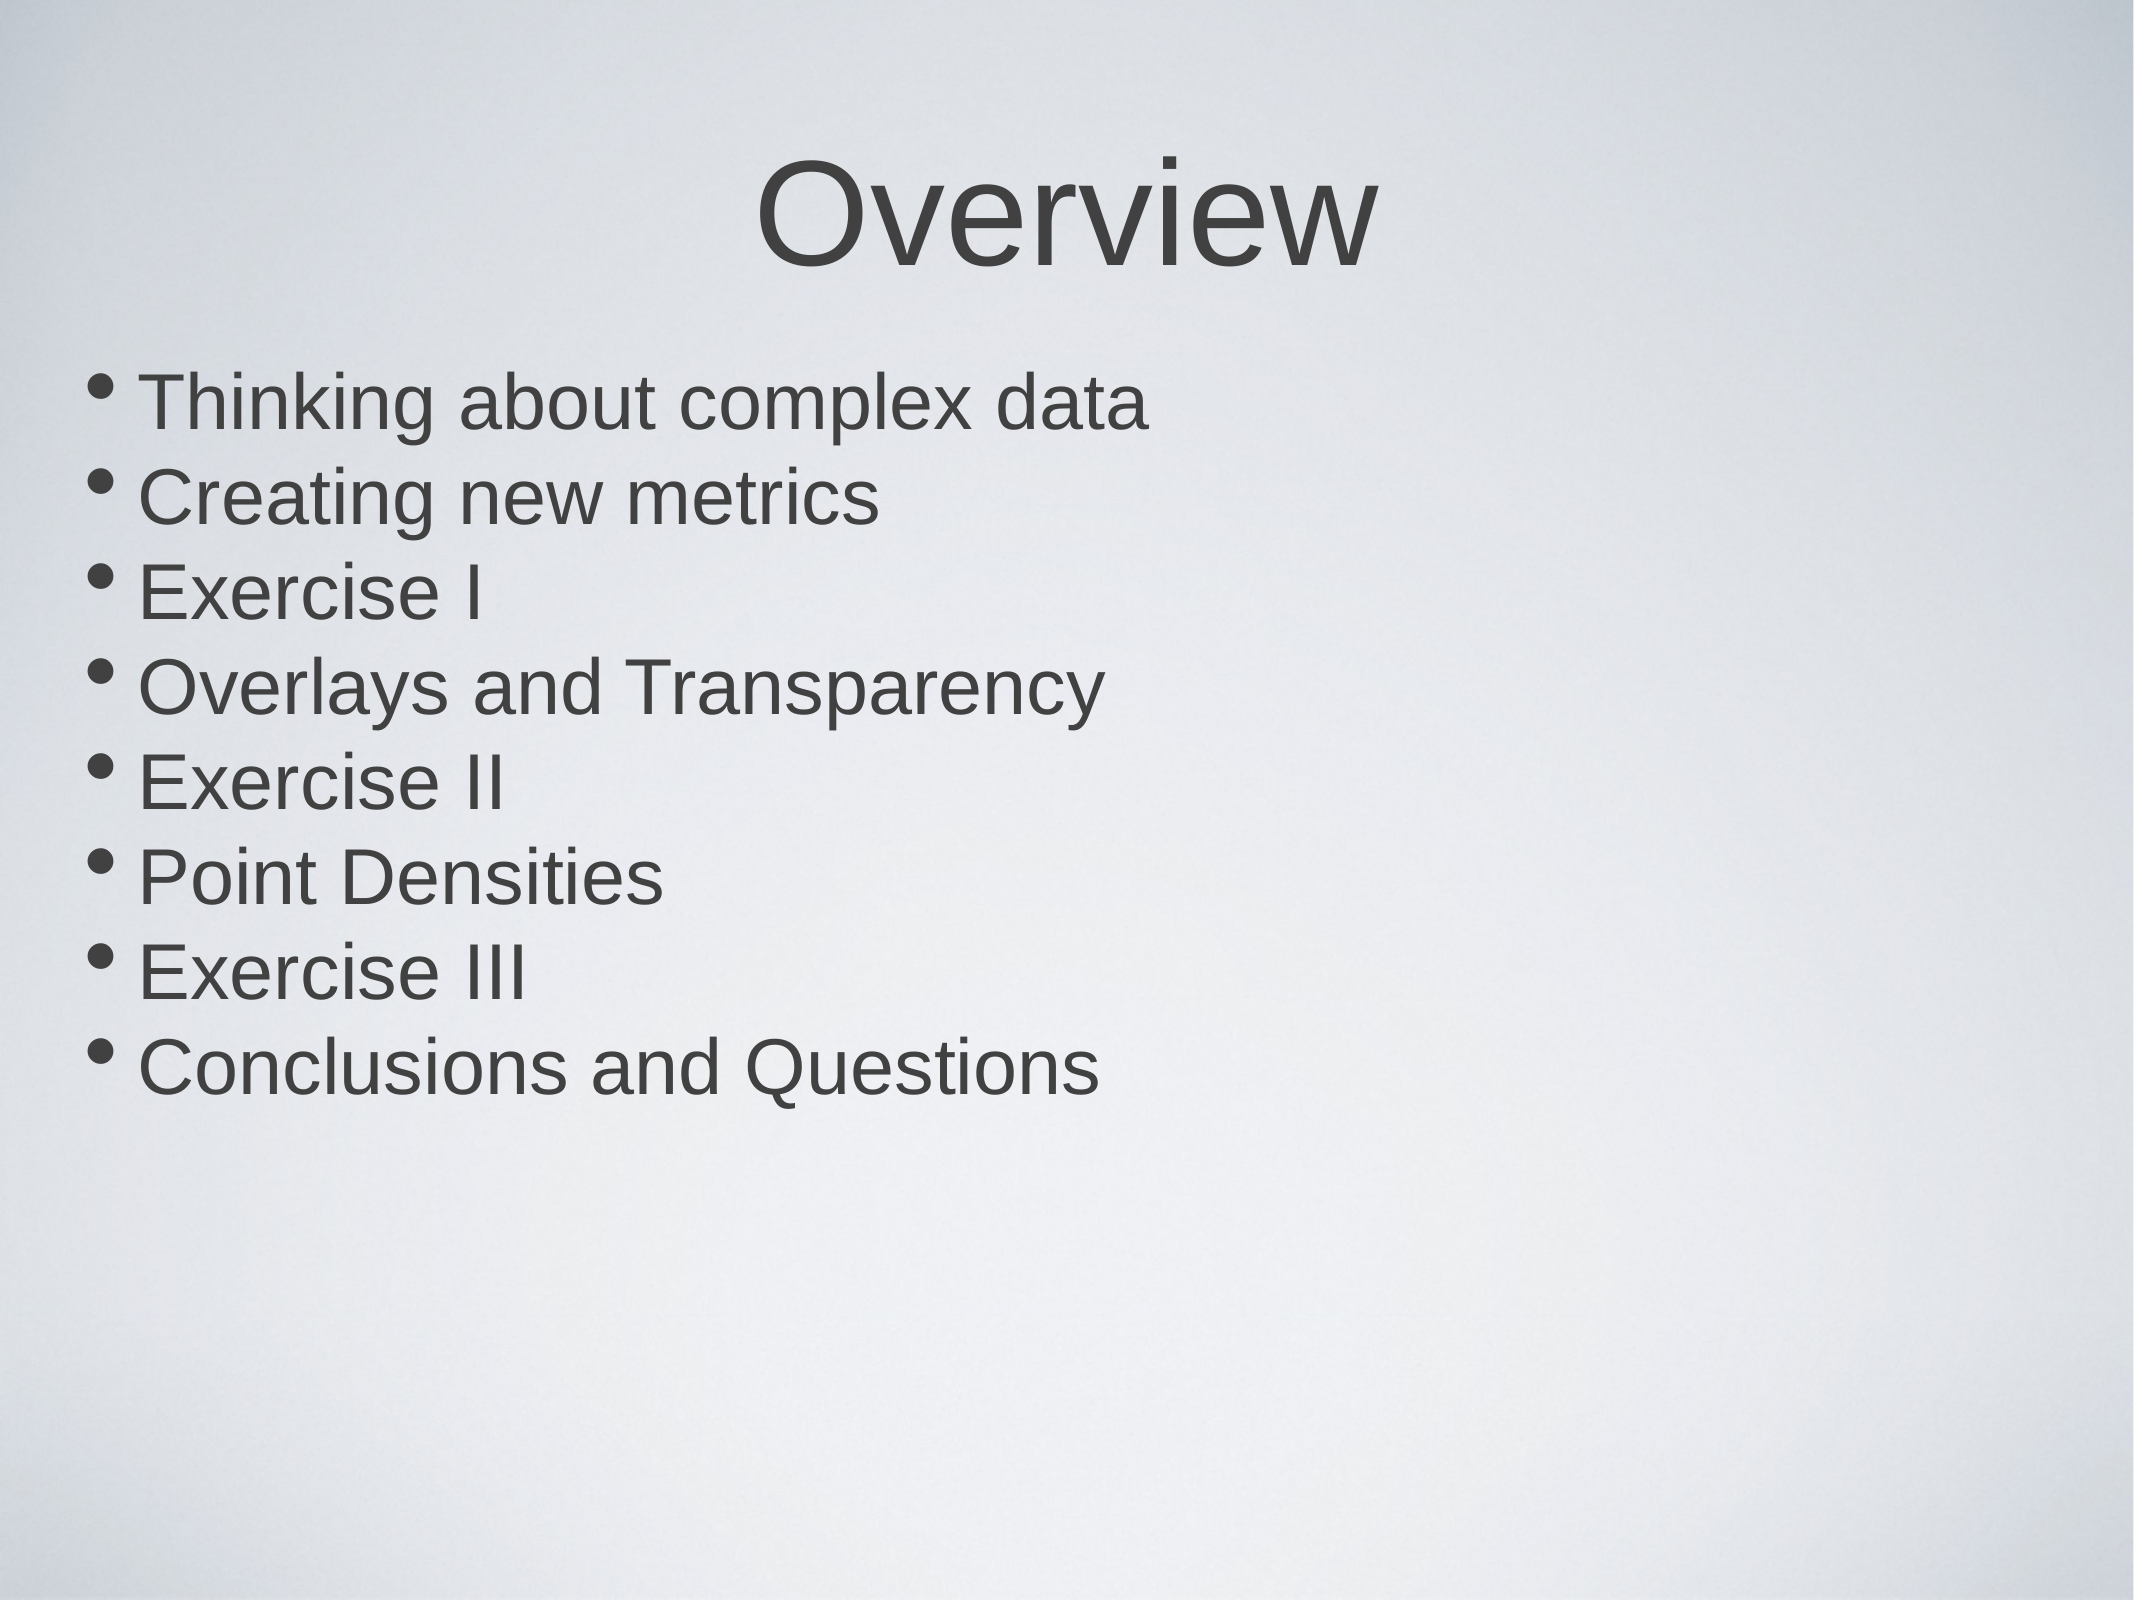

# Overview
Thinking about complex data
Creating new metrics
Exercise I
Overlays and Transparency
Exercise II
Point Densities
Exercise III
Conclusions and Questions